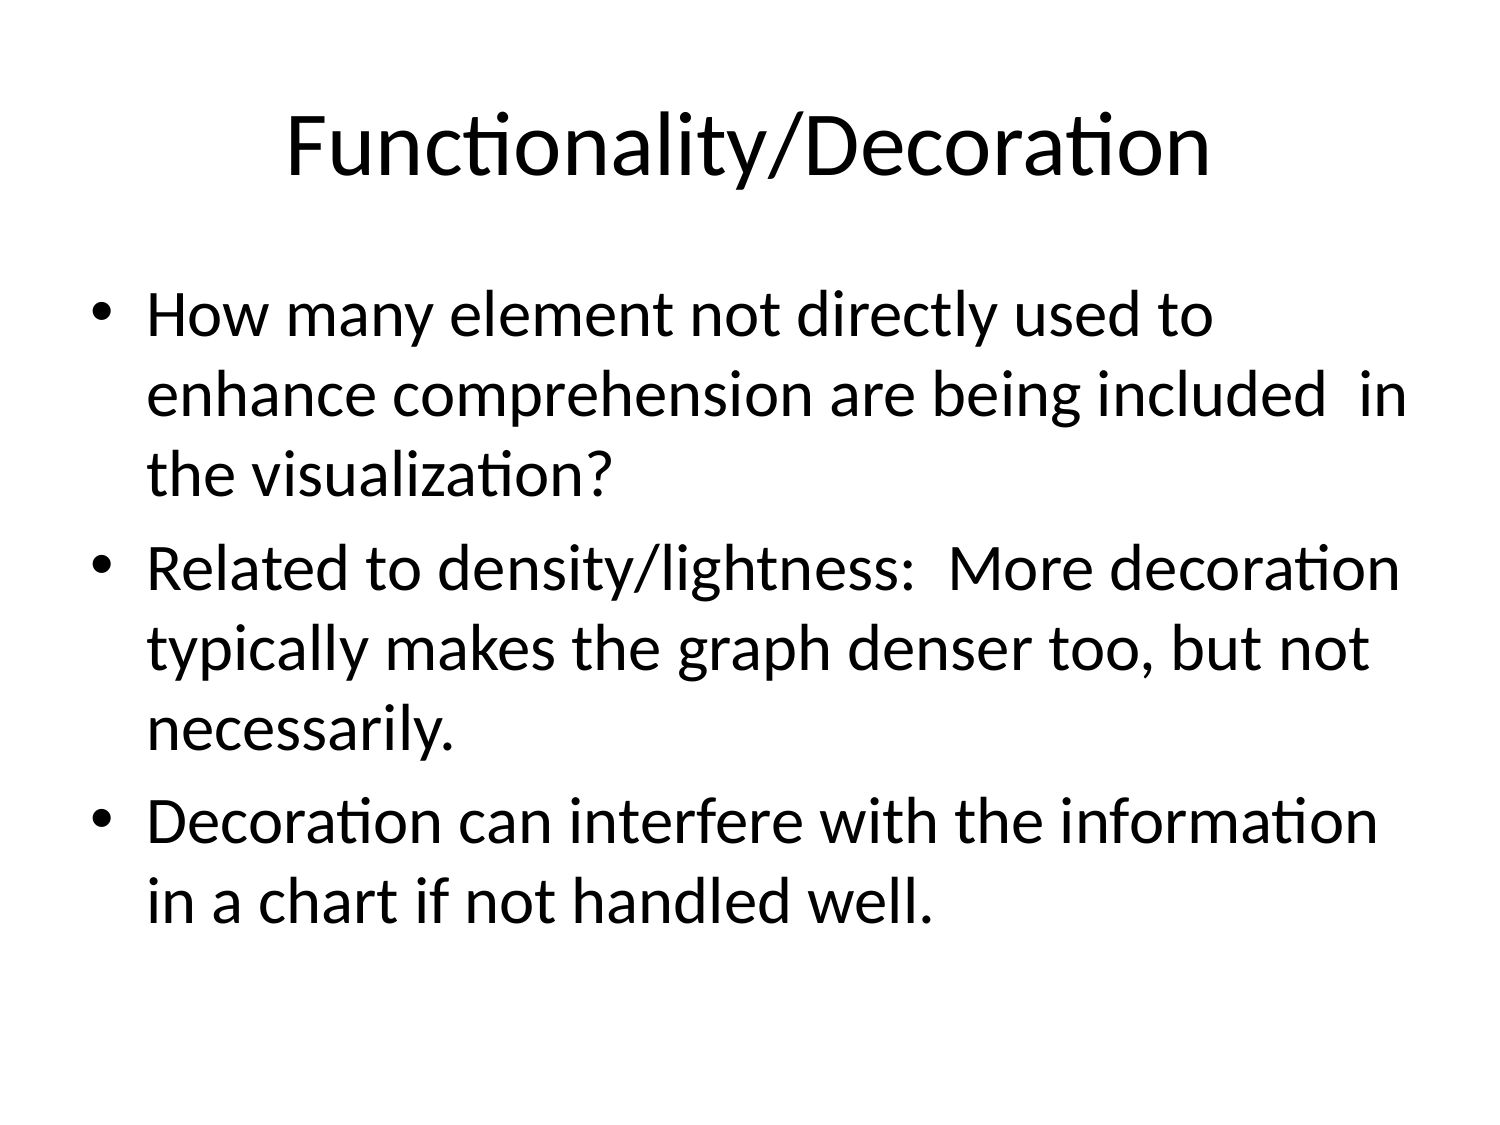

# Functionality/Decoration
How many element not directly used to enhance comprehension are being included  in the visualization?
Related to density/lightness:  More decoration typically makes the graph denser too, but not necessarily.
Decoration can interfere with the information in a chart if not handled well.